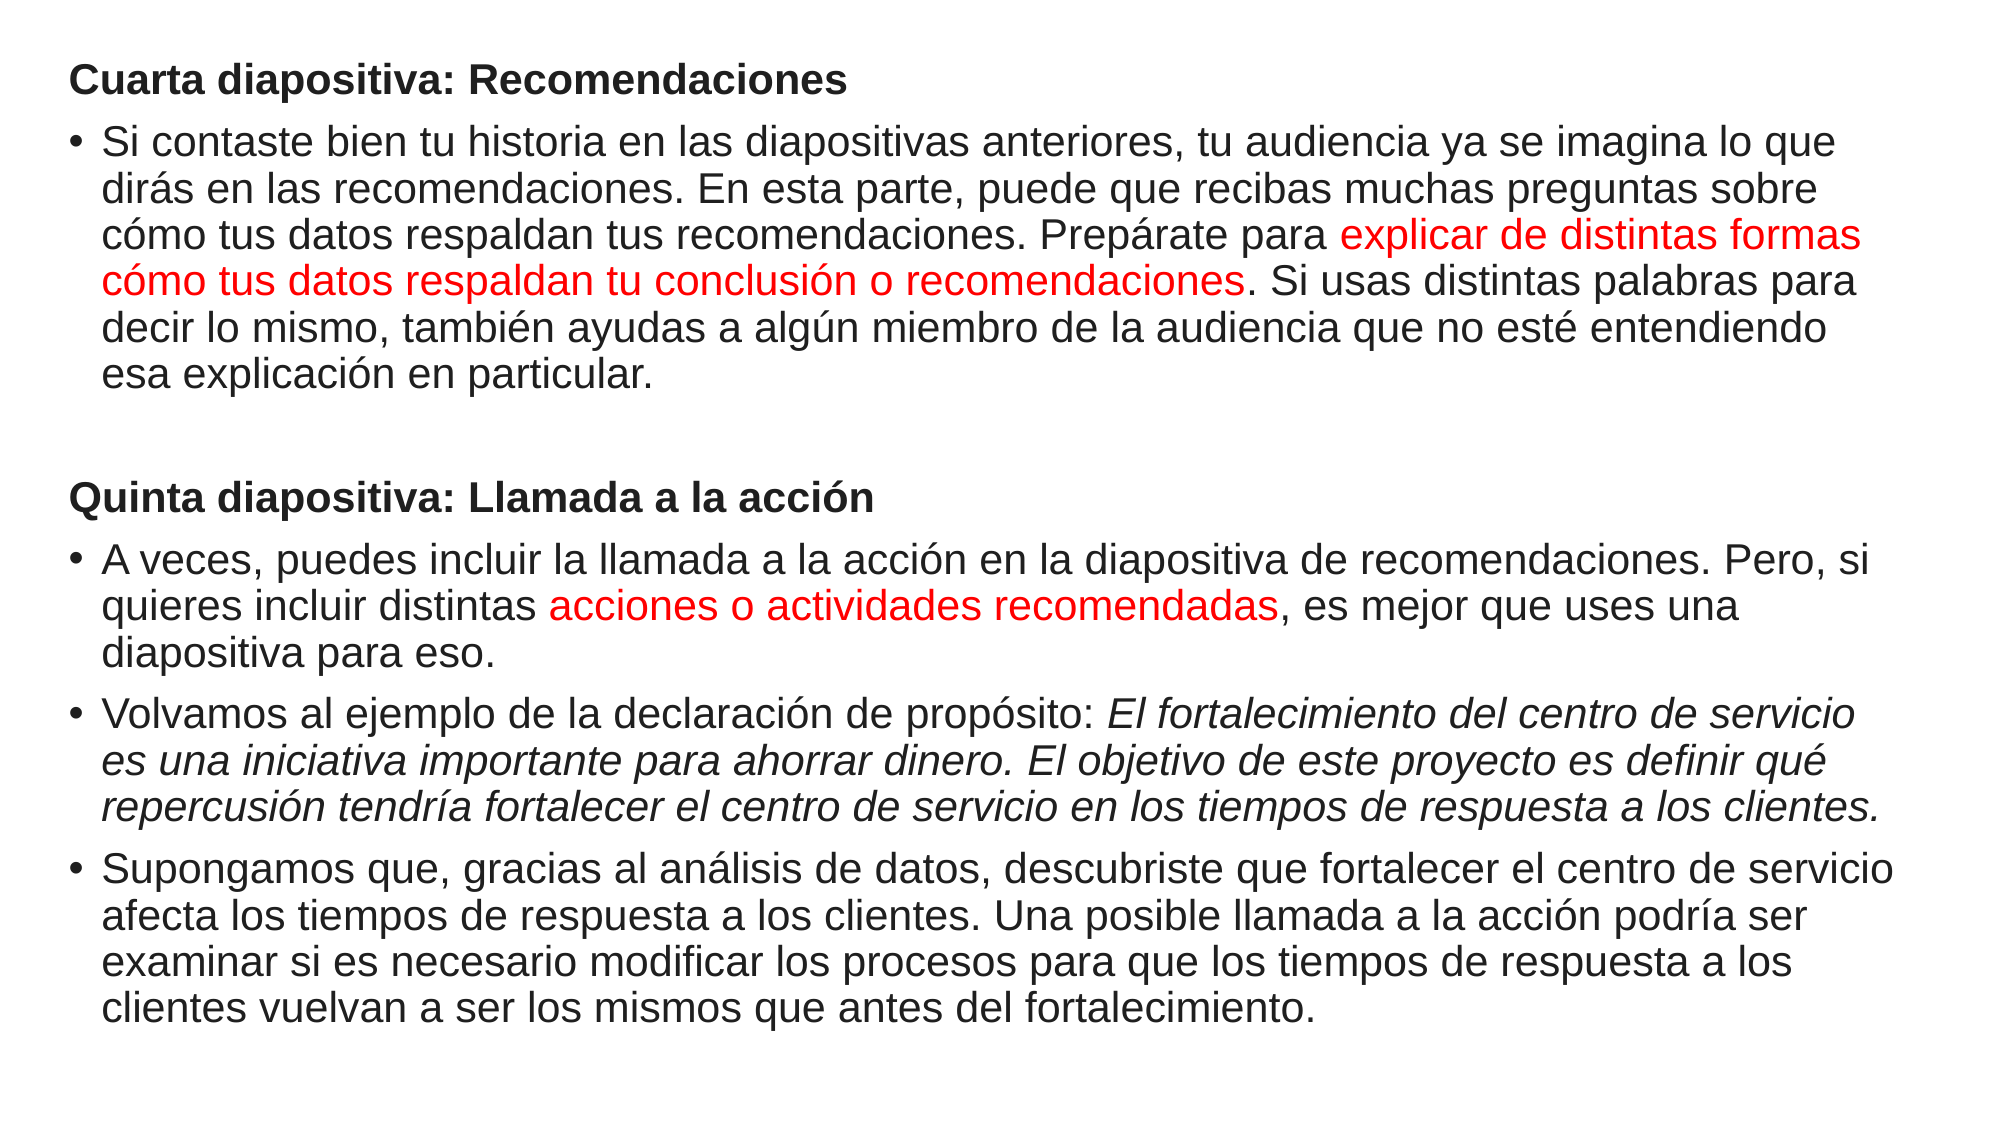

Cuarta diapositiva: Recomendaciones
Si contaste bien tu historia en las diapositivas anteriores, tu audiencia ya se imagina lo que dirás en las recomendaciones. En esta parte, puede que recibas muchas preguntas sobre cómo tus datos respaldan tus recomendaciones. Prepárate para explicar de distintas formas cómo tus datos respaldan tu conclusión o recomendaciones. Si usas distintas palabras para decir lo mismo, también ayudas a algún miembro de la audiencia que no esté entendiendo esa explicación en particular.

Quinta diapositiva: Llamada a la acción
A veces, puedes incluir la llamada a la acción en la diapositiva de recomendaciones. Pero, si quieres incluir distintas acciones o actividades recomendadas, es mejor que uses una diapositiva para eso.
Volvamos al ejemplo de la declaración de propósito: El fortalecimiento del centro de servicio es una iniciativa importante para ahorrar dinero. El objetivo de este proyecto es definir qué repercusión tendría fortalecer el centro de servicio en los tiempos de respuesta a los clientes.
Supongamos que, gracias al análisis de datos, descubriste que fortalecer el centro de servicio afecta los tiempos de respuesta a los clientes. Una posible llamada a la acción podría ser examinar si es necesario modificar los procesos para que los tiempos de respuesta a los clientes vuelvan a ser los mismos que antes del fortalecimiento.